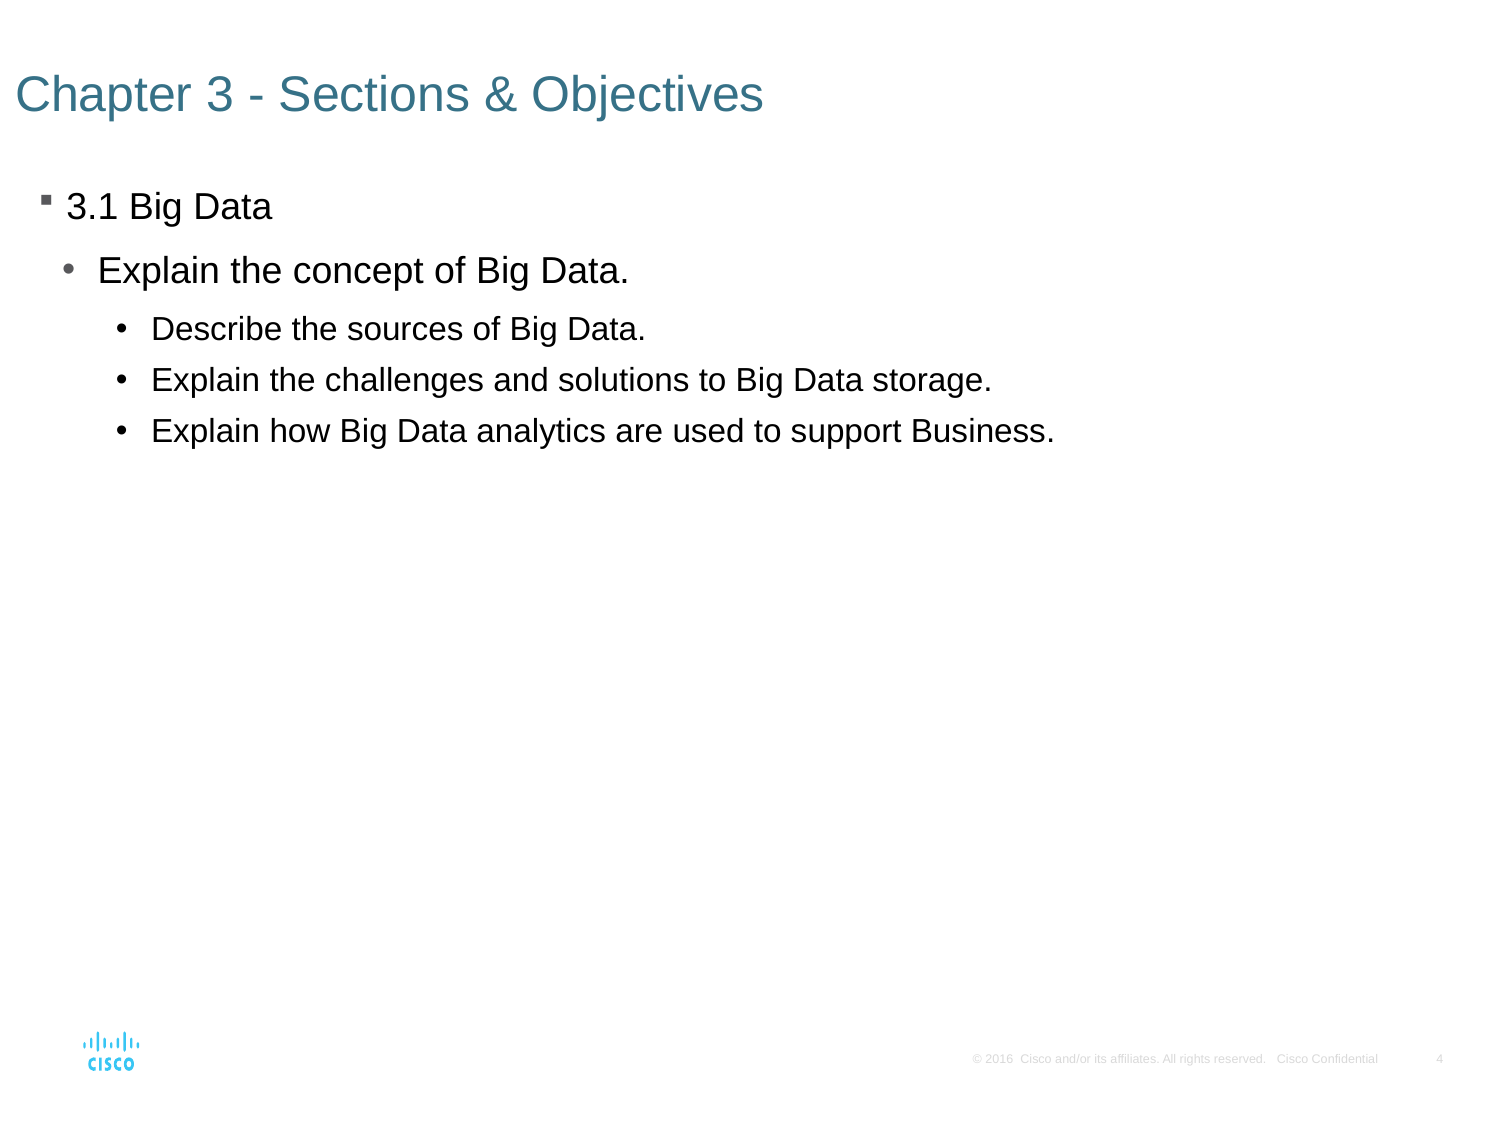

# Chapter 3 - Sections & Objectives
3.1 Big Data
Explain the concept of Big Data.
Describe the sources of Big Data.
Explain the challenges and solutions to Big Data storage.
Explain how Big Data analytics are used to support Business.